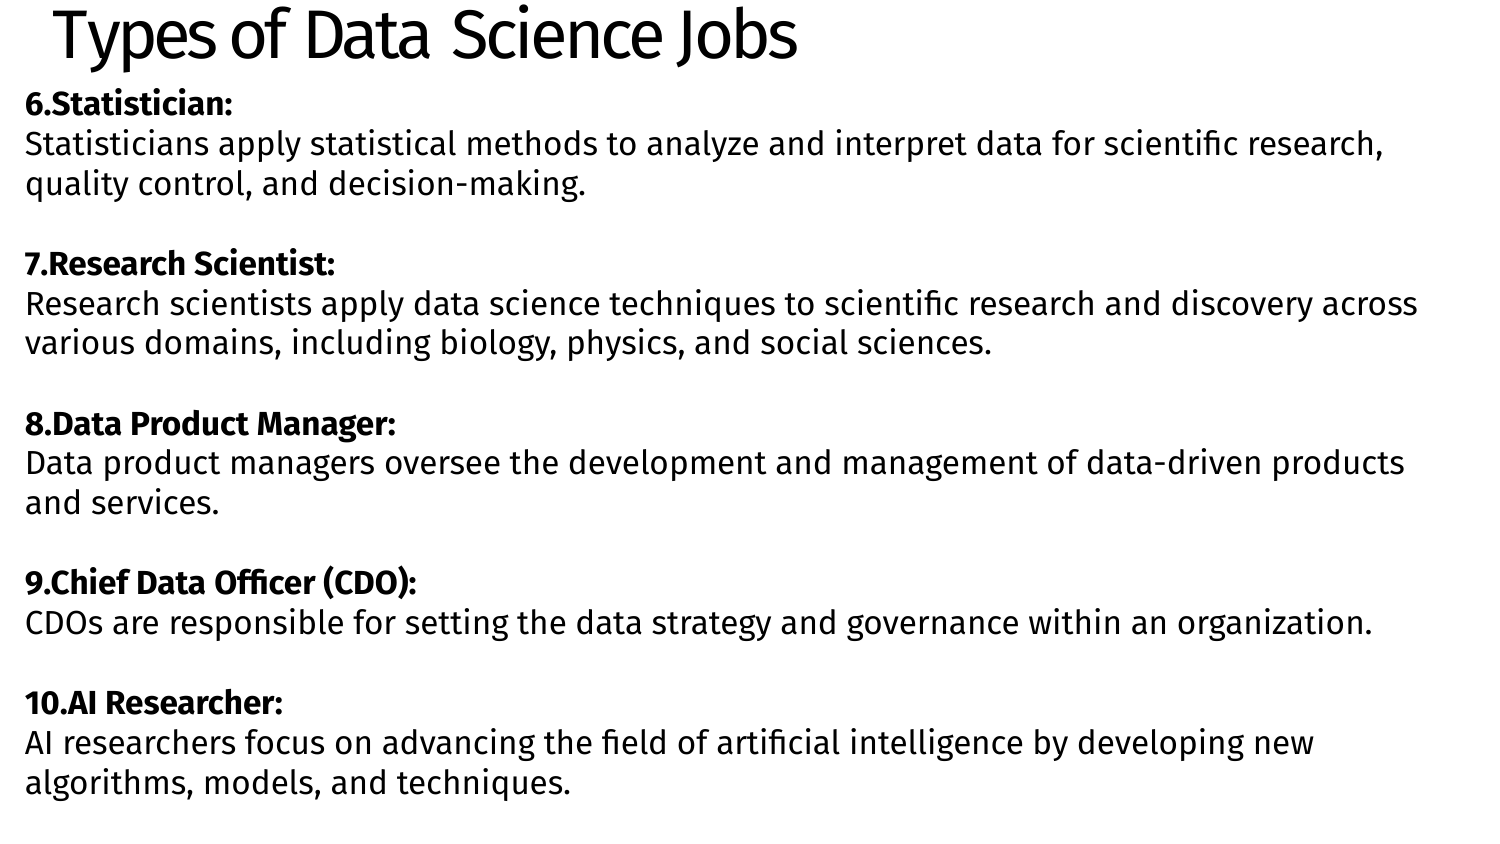

# Types of Data Science Jobs
6.Statistician:
Statisticians apply statistical methods to analyze and interpret data for scientific research, quality control, and decision-making.
7.Research Scientist:
Research scientists apply data science techniques to scientific research and discovery across various domains, including biology, physics, and social sciences.
8.Data Product Manager:
Data product managers oversee the development and management of data-driven products and services.
9.Chief Data Officer (CDO):
CDOs are responsible for setting the data strategy and governance within an organization.
10.AI Researcher:
AI researchers focus on advancing the field of artificial intelligence by developing new algorithms, models, and techniques.